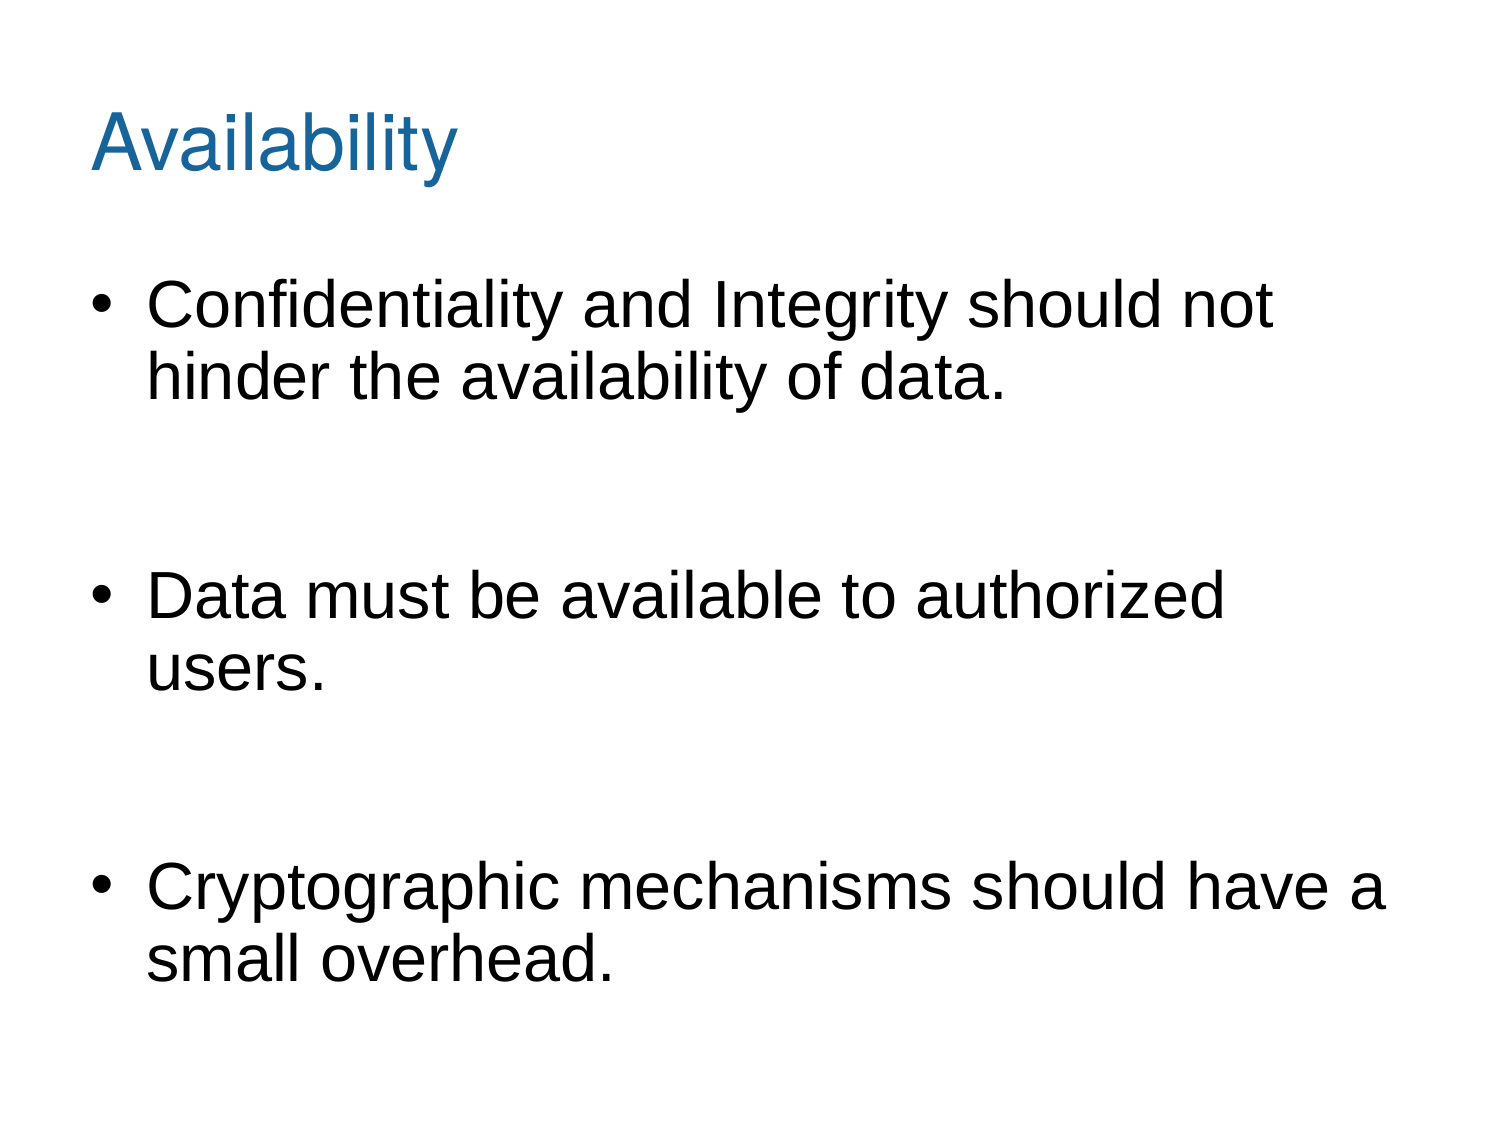

# Availability
Confidentiality and Integrity should not hinder the availability of data.

Data must be available to authorized users.

Cryptographic mechanisms should have a small overhead.